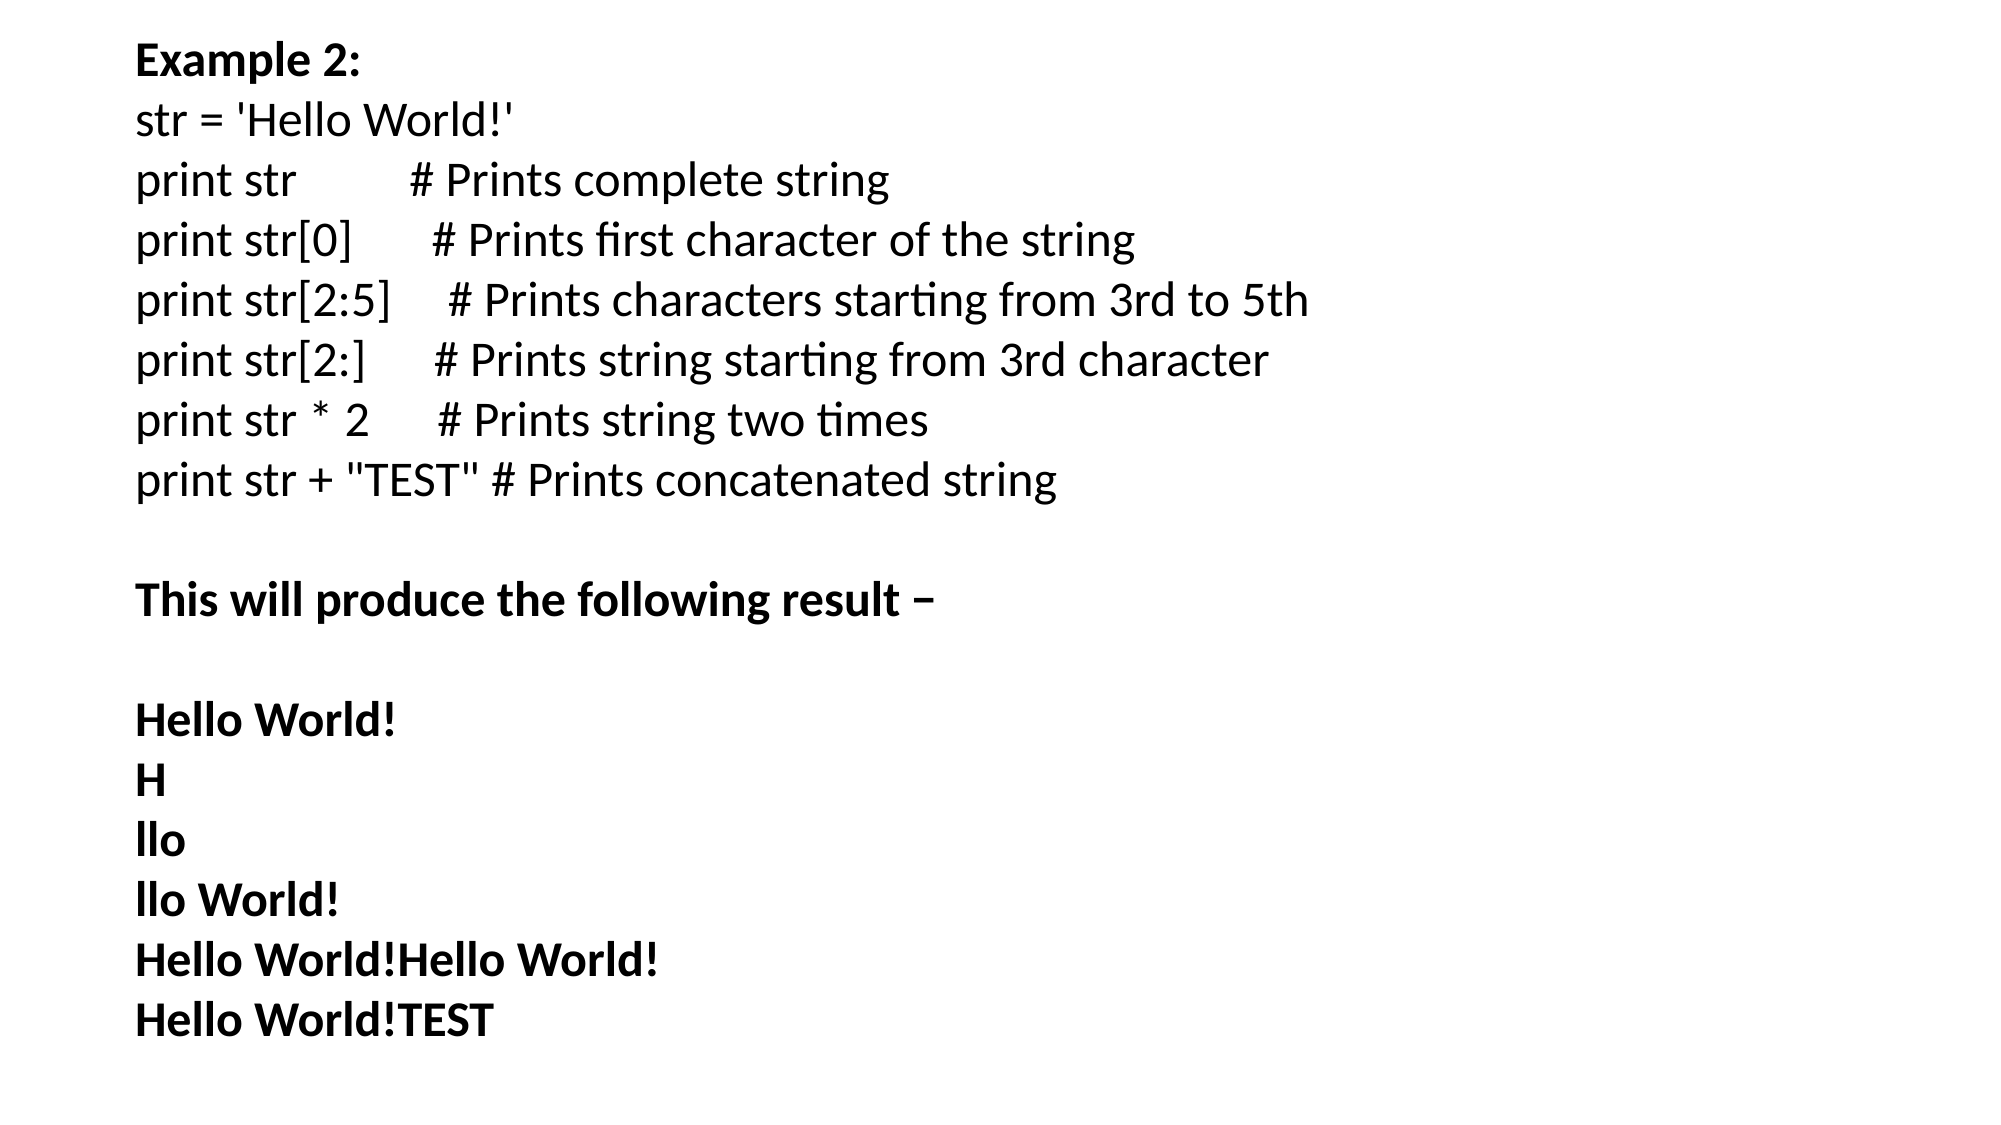

Example 2:
str = 'Hello World!'
print str          # Prints complete string
print str[0]       # Prints first character of the string
print str[2:5]     # Prints characters starting from 3rd to 5th
print str[2:]      # Prints string starting from 3rd character
print str * 2      # Prints string two times
print str + "TEST" # Prints concatenated string

This will produce the following result −

Hello World!
H
llo
llo World!
Hello World!Hello World!
Hello World!TEST